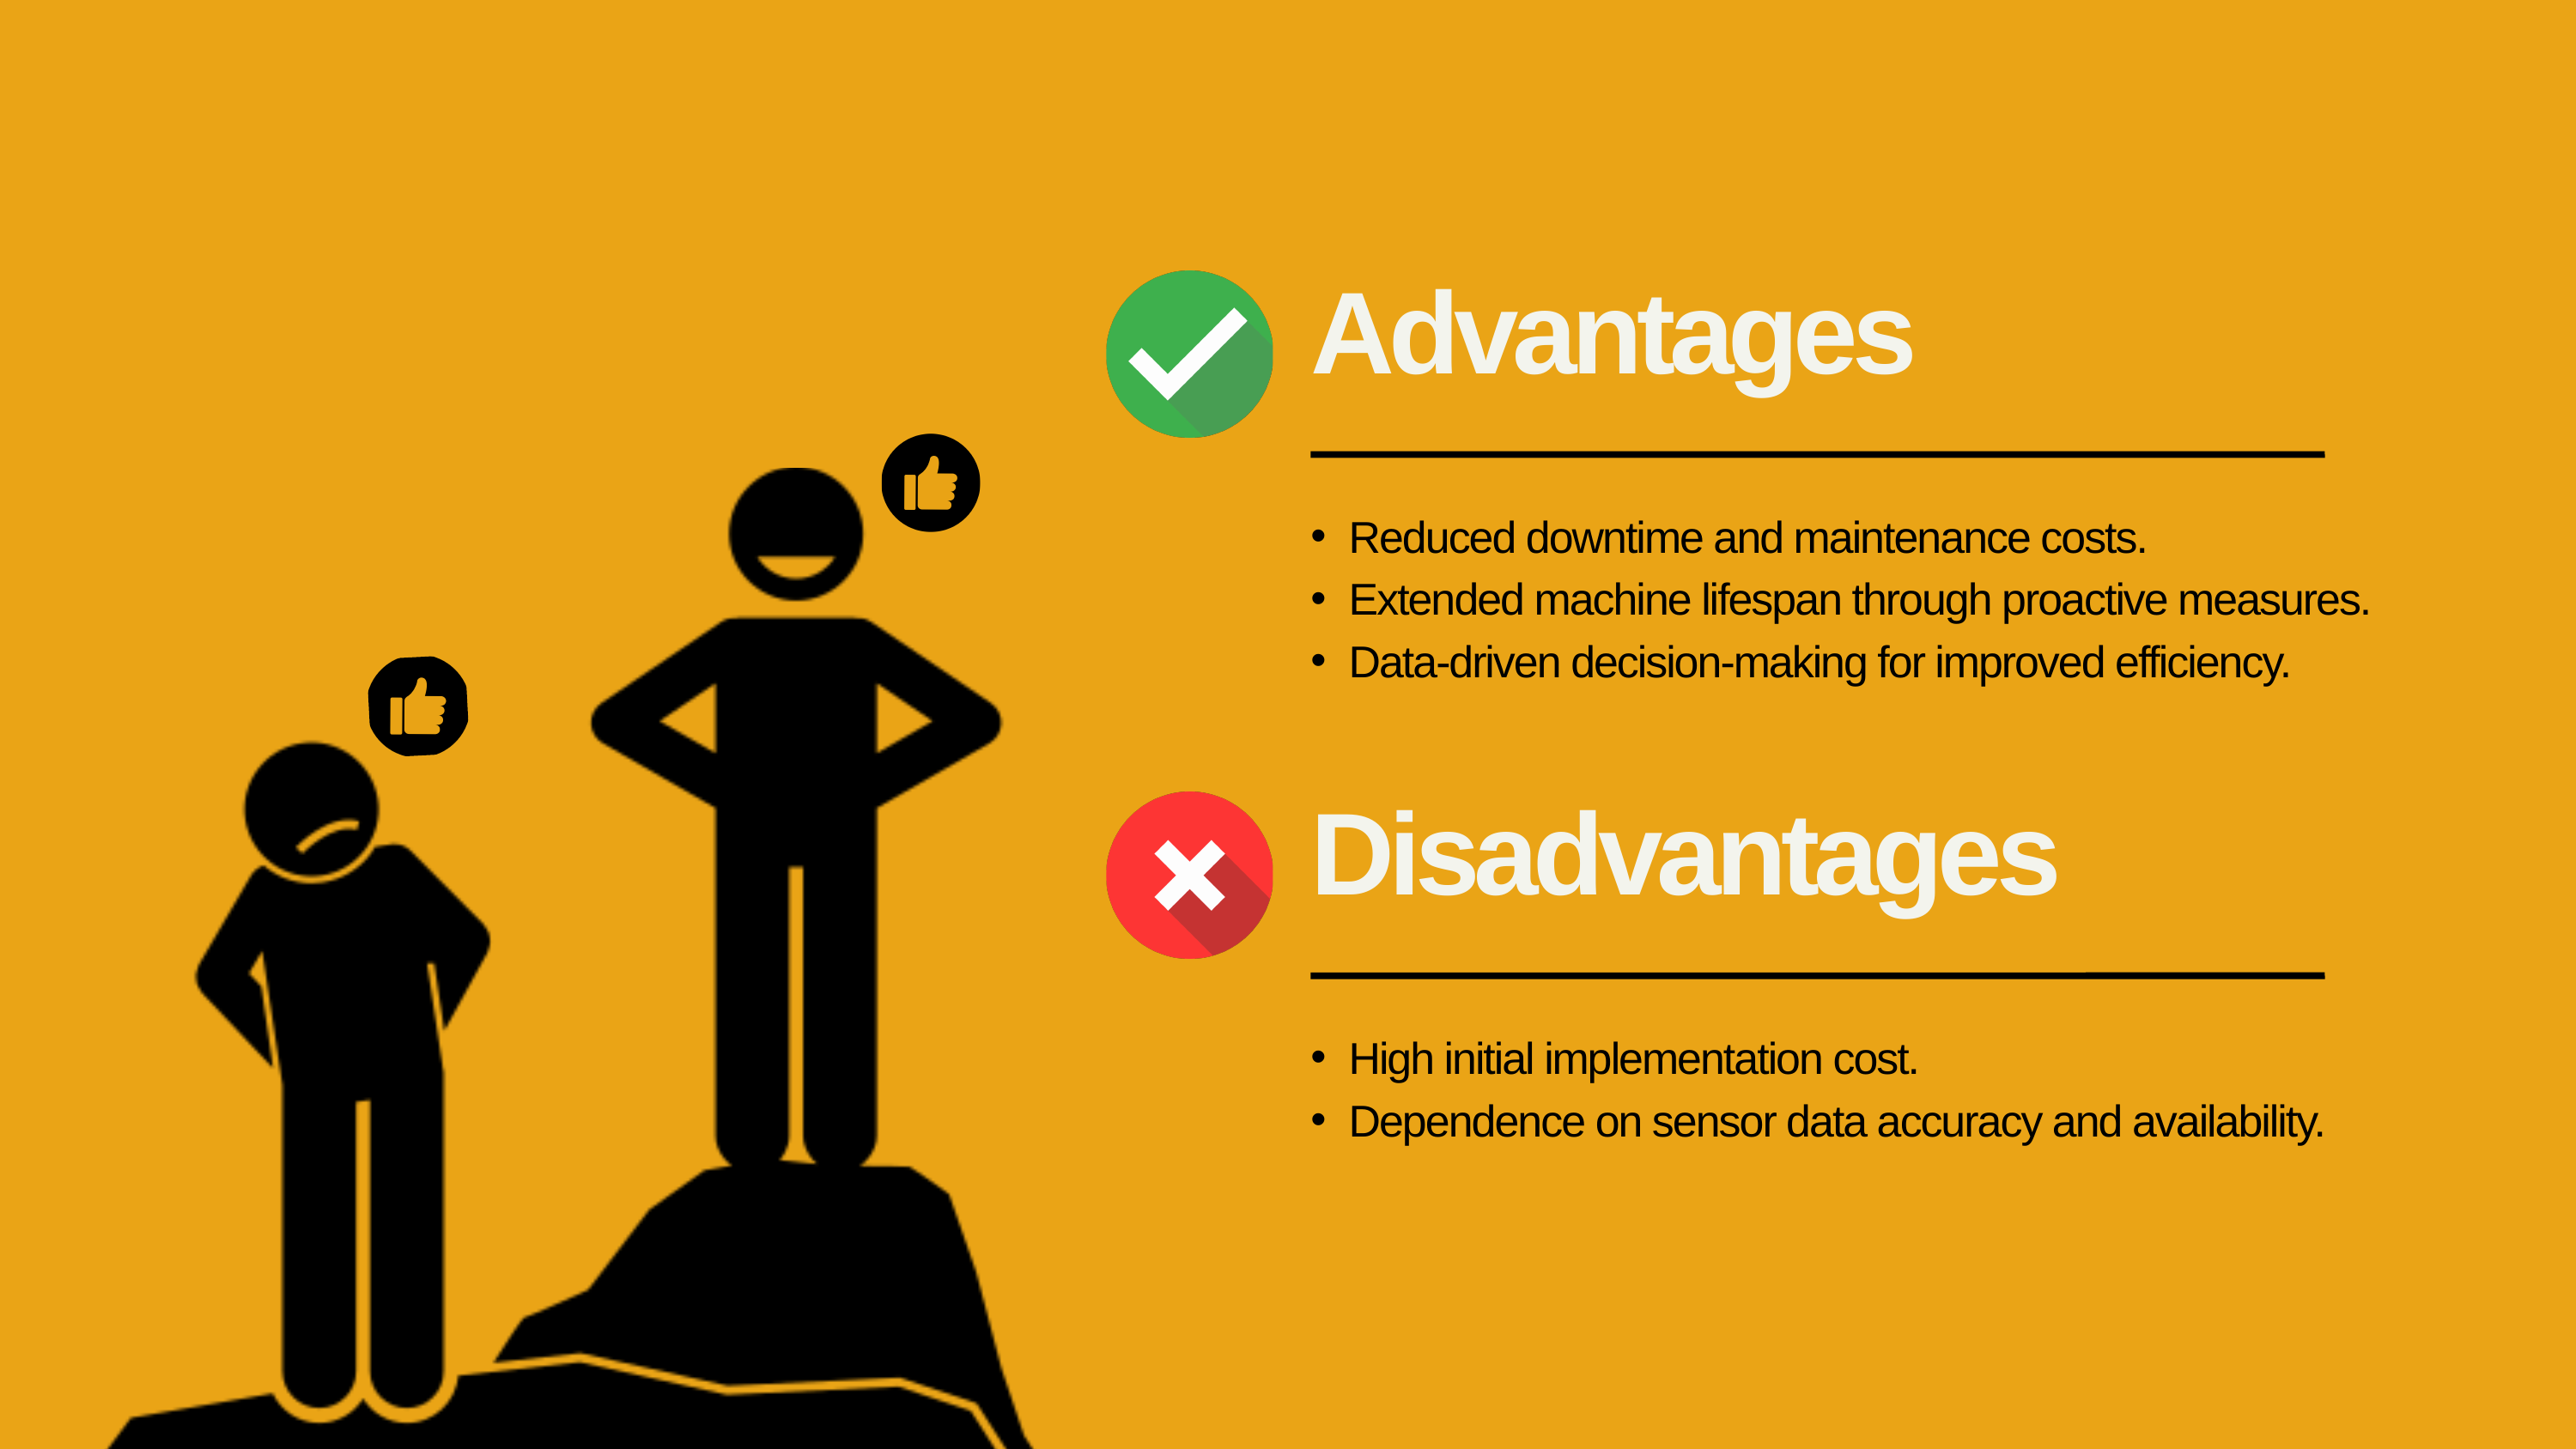

Advantages

Reduced downtime and maintenance costs.
Extended machine lifespan through proactive measures.
Data-driven decision-making for improved efficiency.

Disadvantages

High initial implementation cost.
Dependence on sensor data accuracy and availability.